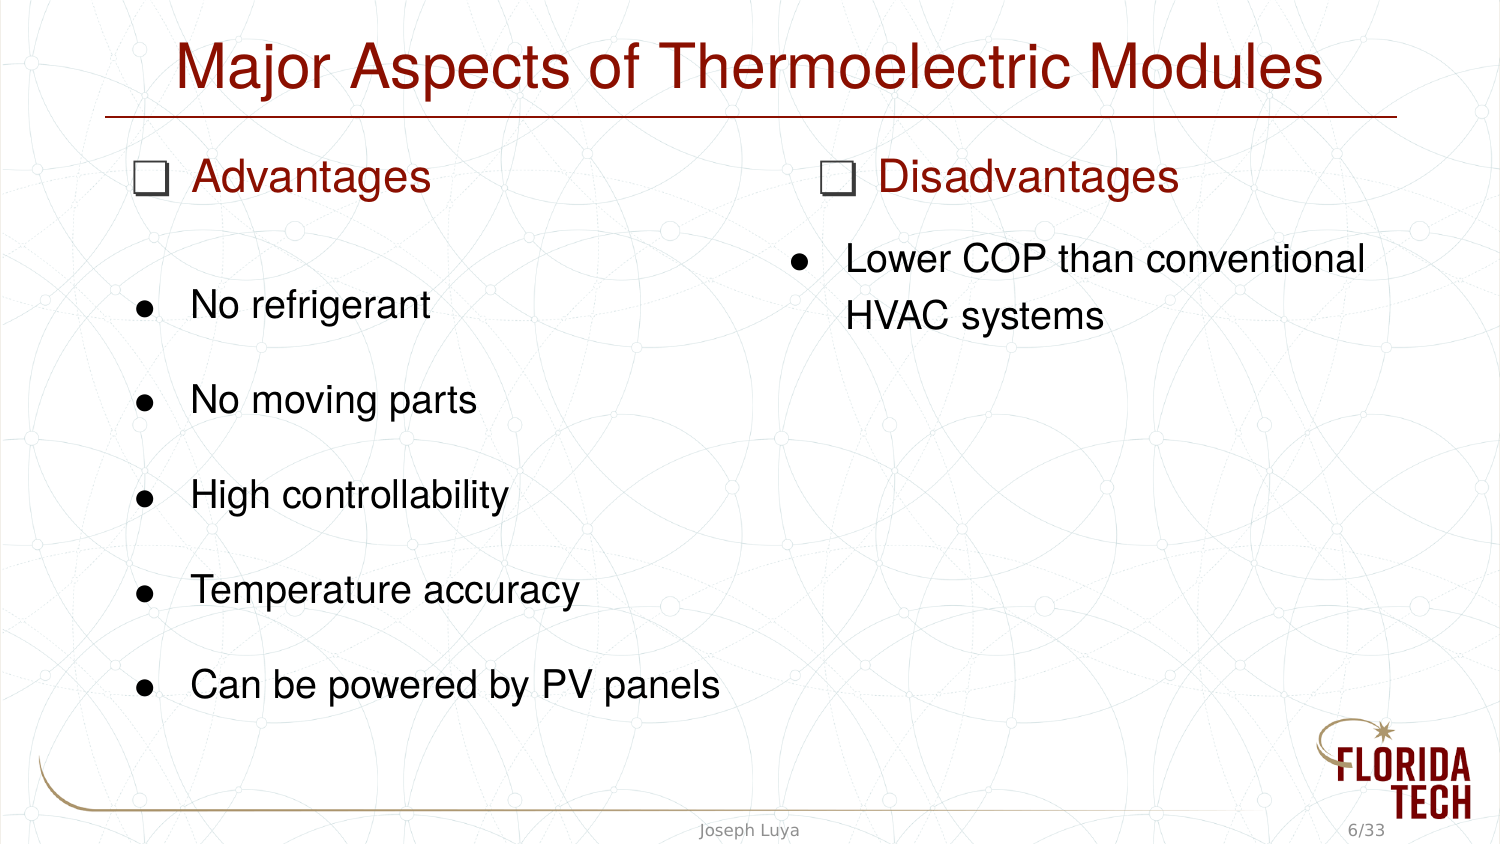

# Major Aspects of Thermoelectric Modules
Advantages
Disadvantages
Lower COP than conventional HVAC systems
No refrigerant
No moving parts
High controllability
Temperature accuracy
Can be powered by PV panels
Joseph Luya
6/33